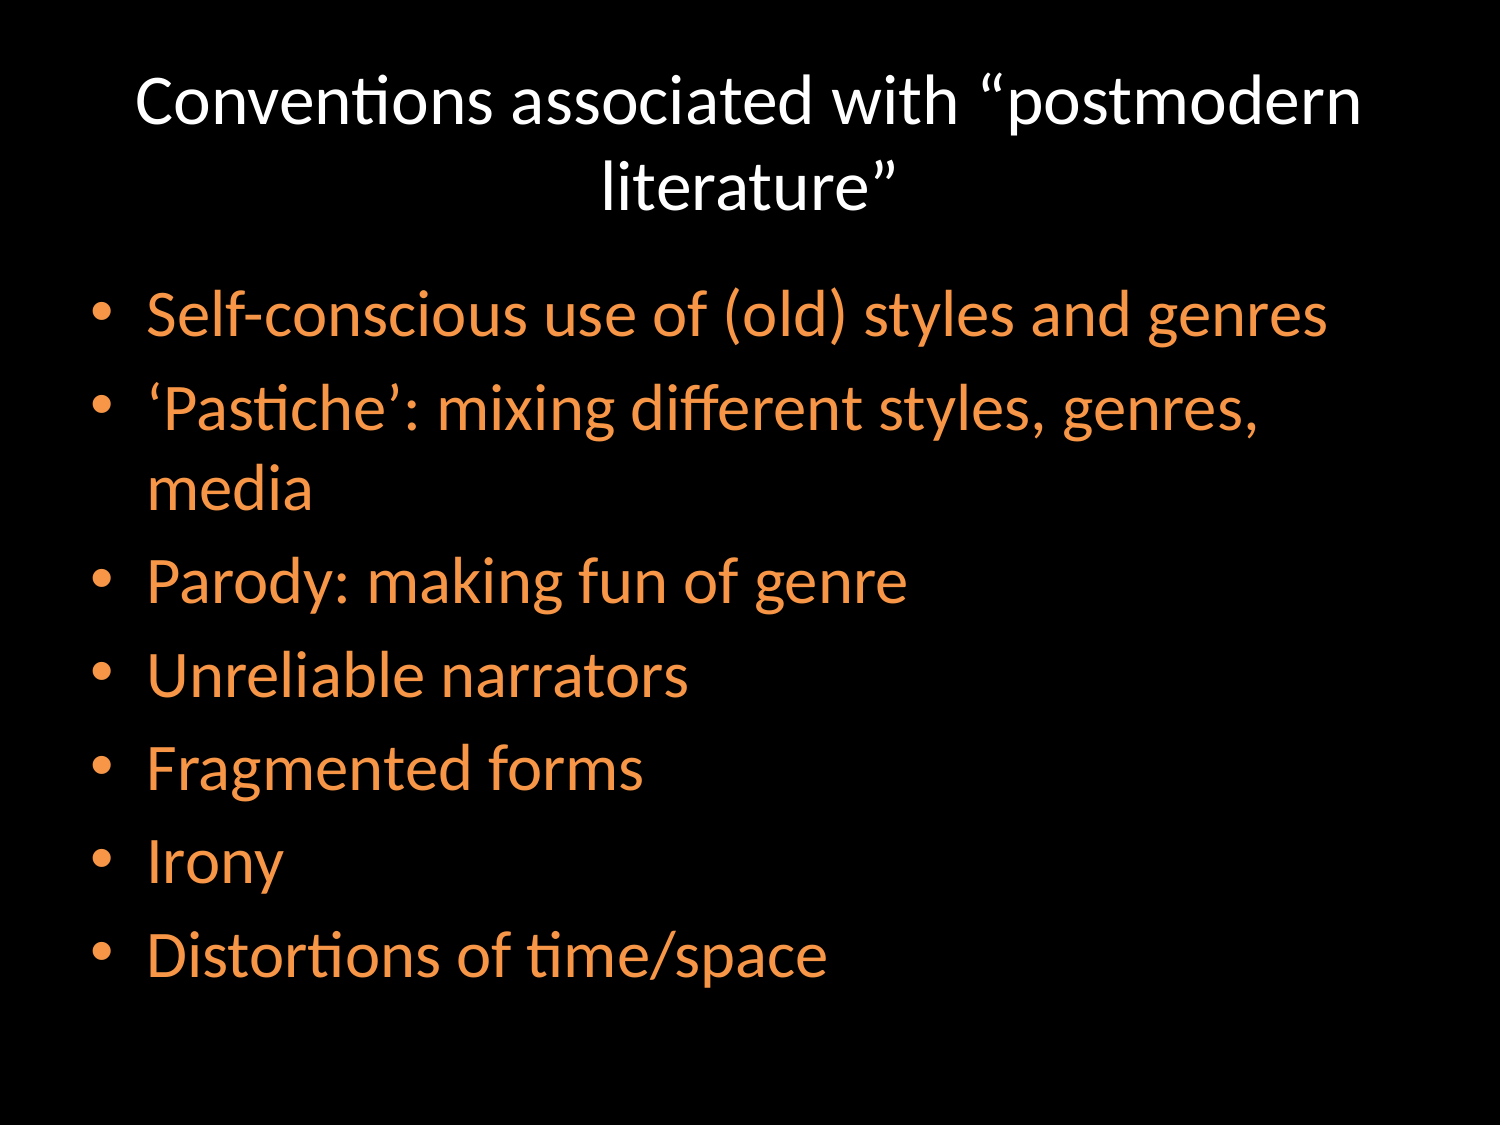

# Conventions associated with “postmodern literature”
Self-conscious use of (old) styles and genres
‘Pastiche’: mixing different styles, genres, media
Parody: making fun of genre
Unreliable narrators
Fragmented forms
Irony
Distortions of time/space